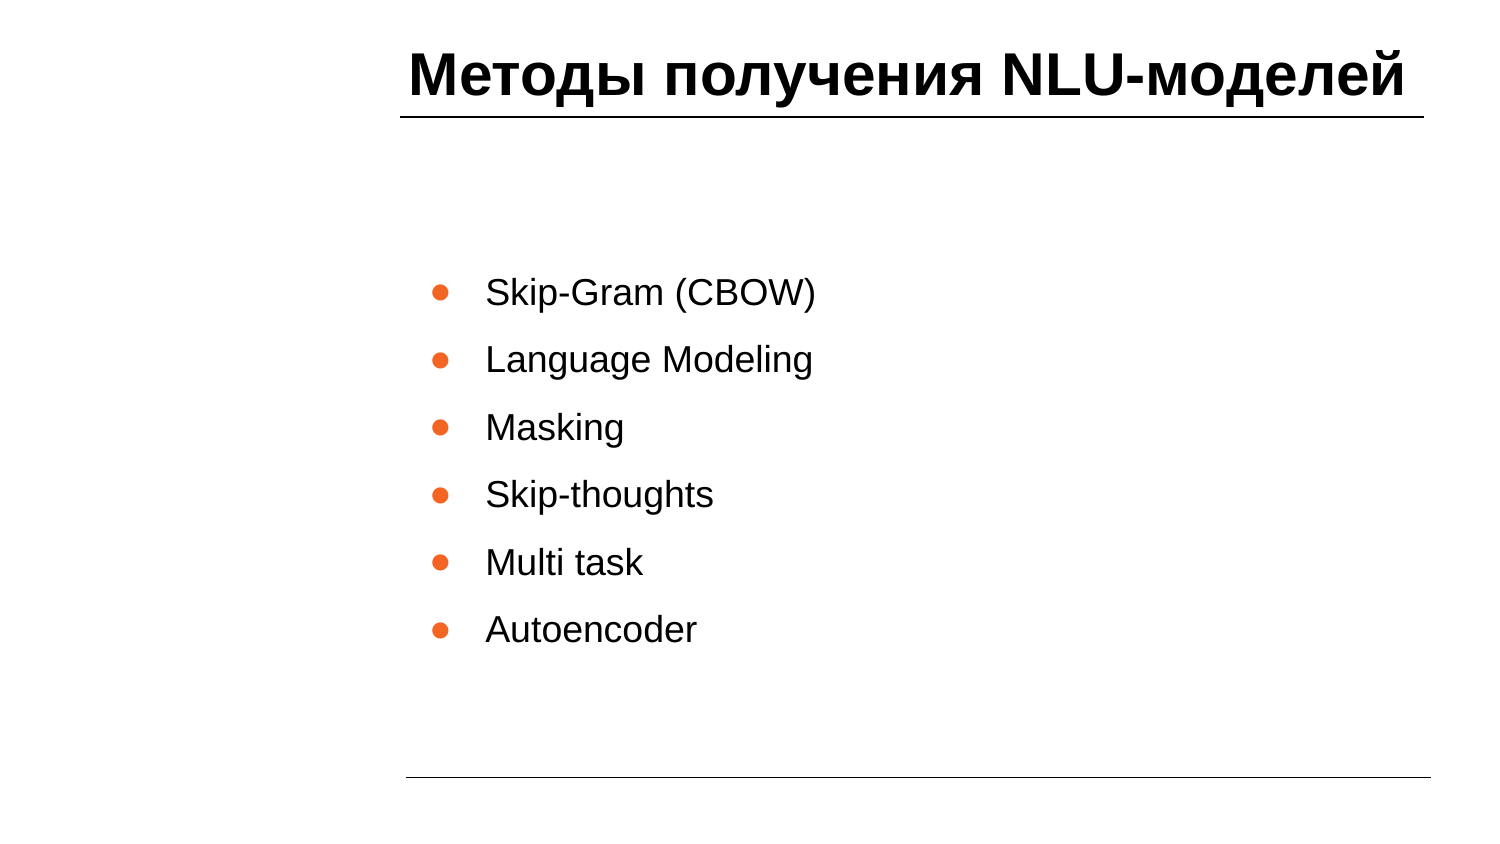

# Методы получения NLU-моделей
Skip-Gram (CBOW)
Language Modeling
Masking
Skip-thoughts
Multi task
Autoencoder